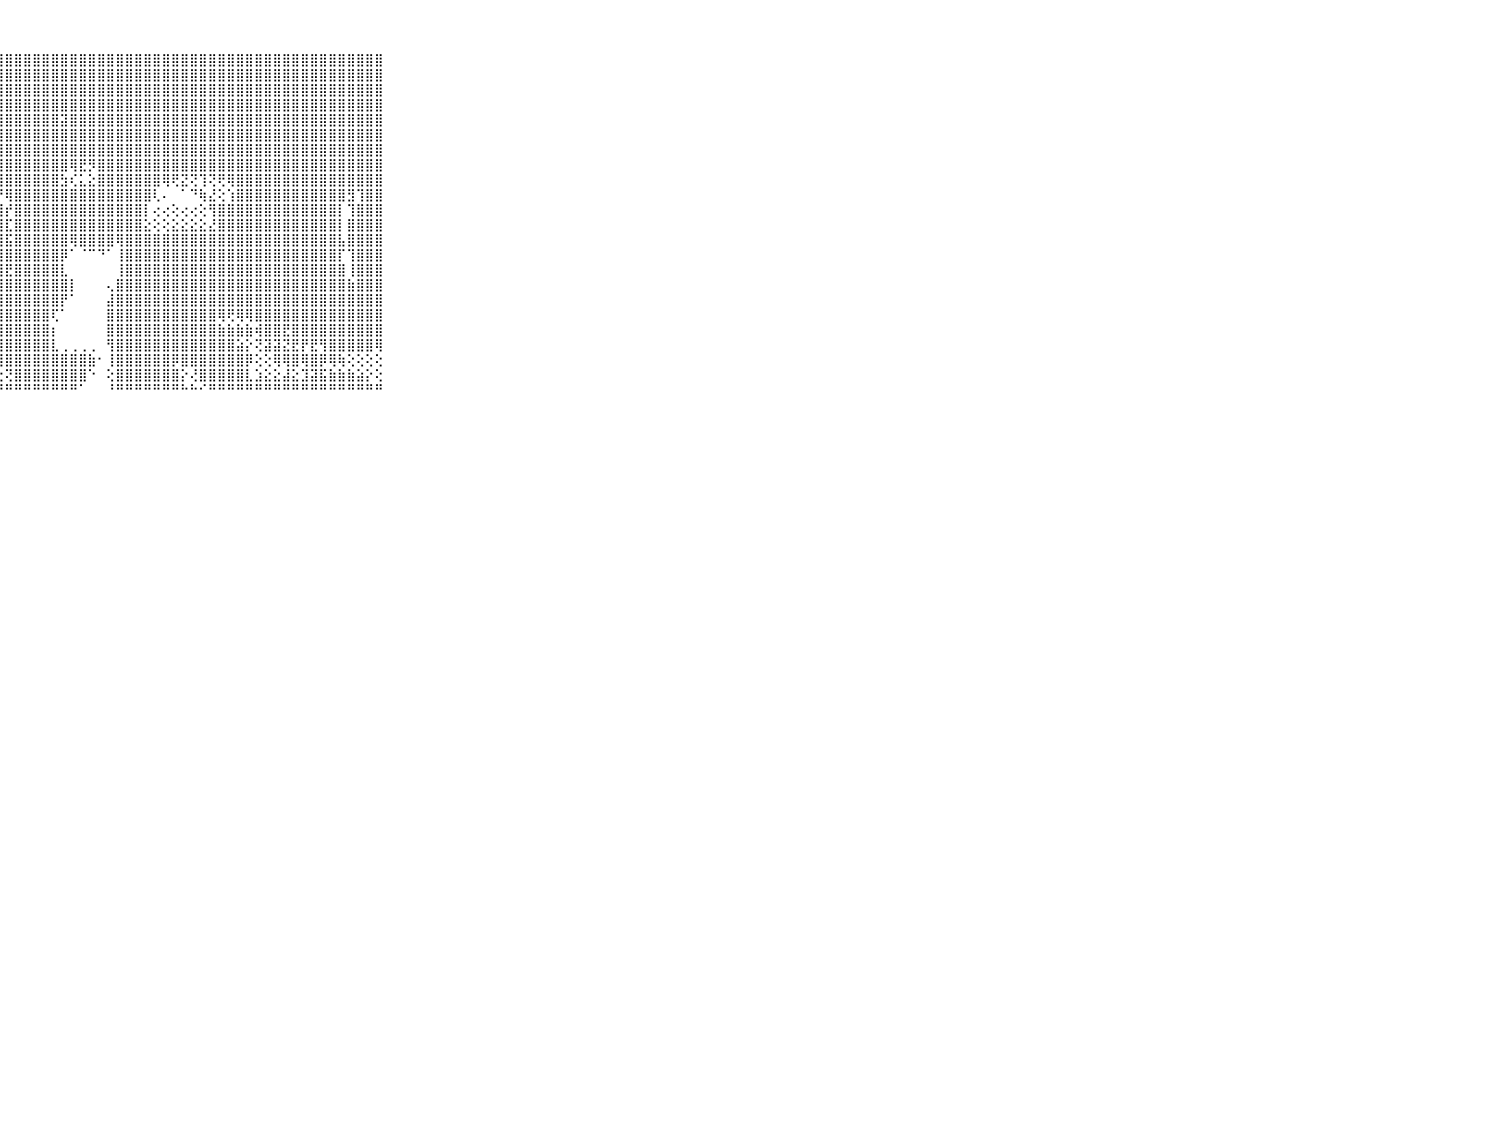

⠀⠀⠀⠀⠀⠀⠀⠀⠀⠀⠀⣿⣿⣿⣿⣿⣿⣿⣿⣿⣿⣿⣿⣿⣿⣿⣿⣿⣿⣿⣿⣿⣿⣿⣿⣿⣿⣿⣿⣿⣿⣿⣿⣿⣿⣿⣿⣿⣿⣿⣿⣿⣿⣿⣿⣿⣿⣿⣿⣿⣿⣿⣿⣿⣿⣿⣿⣿⣿⠀⠀⠀⠀⠀⠀⠀⠀⠀⠀⠀⠀
⠀⠀⠀⠀⠀⠀⠀⠀⠀⠀⠀⣿⣿⣿⣿⣿⣿⣿⣿⣿⣿⣿⣿⣿⣿⣿⣿⣿⣿⣿⣿⣿⣿⣿⣿⣿⣿⣿⣿⣿⣿⣿⣿⣿⣿⣿⣿⣿⣿⣿⣿⣿⣿⣿⣿⣿⣿⣿⣿⣿⣿⣿⣿⣿⣿⣿⣿⣿⣿⠀⠀⠀⠀⠀⠀⠀⠀⠀⠀⠀⠀
⠀⠀⠀⠀⠀⠀⠀⠀⠀⠀⠀⣿⣿⣿⣿⣿⣿⣿⣿⣿⣿⣿⣿⣿⣿⣿⣿⣿⣿⣿⣿⣿⣿⣿⣿⣿⣿⣿⣿⣿⣿⣿⣿⣿⣿⣿⣿⣿⣿⣿⣿⣿⣿⣿⣿⣿⣿⣿⣿⣿⣿⣿⣿⣿⣿⣿⣿⣿⣿⠀⠀⠀⠀⠀⠀⠀⠀⠀⠀⠀⠀
⠀⠀⠀⠀⠀⠀⠀⠀⠀⠀⠀⣿⣿⣿⣷⣿⣿⣿⣿⣿⣿⣟⣿⣿⣿⣿⣿⣿⣿⣿⣿⣿⣿⣿⣿⣿⣿⣿⣿⣿⣿⣿⣿⣿⣿⣿⣿⣿⣿⣿⣿⣿⣿⣿⣿⣿⣿⣿⣿⣿⣿⣿⣿⣿⣿⣿⣿⣿⣿⠀⠀⠀⠀⠀⠀⠀⠀⠀⠀⠀⠀
⠀⠀⠀⠀⠀⠀⠀⠀⠀⠀⠀⣿⣿⣿⣿⣿⣿⣿⣿⣿⣿⣿⣿⣿⣿⣿⣿⣿⣿⣿⣿⣿⣿⣿⣽⣿⣿⣿⣿⣿⣿⣿⣿⣿⣿⣿⣿⣿⣿⣿⣿⣿⣿⣿⣿⣿⣿⣿⣿⣿⣿⣿⣿⣿⣿⣿⣿⣿⣿⠀⠀⠀⠀⠀⠀⠀⠀⠀⠀⠀⠀
⠀⠀⠀⠀⠀⠀⠀⠀⠀⠀⠀⣿⣿⣿⣿⣿⣿⣿⣿⣿⣿⣿⣿⣿⣿⣿⣿⣿⣿⣿⣿⣿⣿⣿⣿⣿⣿⣿⣿⣿⣿⣿⣿⣿⣿⣿⣿⣿⣿⣿⣿⣿⣿⣿⣿⣿⣿⣿⣿⣿⣿⣿⣿⣿⣿⣿⣿⣿⣿⠀⠀⠀⠀⠀⠀⠀⠀⠀⠀⠀⠀
⠀⠀⠀⠀⠀⠀⠀⠀⠀⠀⠀⣿⣿⣿⣿⣿⣿⣿⣿⣿⣿⣿⣿⣿⣿⣿⣿⣿⣿⣿⣿⣿⣿⣿⣿⣿⣿⣿⣿⣿⣿⣿⣿⣿⣿⣿⣿⣿⣿⣿⣿⣿⣿⣿⣿⣿⣿⣿⣿⣿⣿⣿⣿⣿⣿⣿⣿⣿⣿⠀⠀⠀⠀⠀⠀⠀⠀⠀⠀⠀⠀
⠀⠀⠀⠀⠀⠀⠀⠀⠀⠀⠀⣿⣿⣿⣿⣿⣿⣟⢏⡝⢝⢝⢝⢟⢿⣿⣿⣿⣿⣿⣿⣿⣿⣿⣿⢿⣟⡻⣿⣿⣿⣿⣿⣿⣿⣿⣿⣿⣿⣿⣿⣿⣿⣿⣿⣿⣿⣿⣿⣿⣿⣿⣿⣿⣿⣿⣿⣿⣿⠀⠀⠀⠀⠀⠀⠀⠀⠀⠀⠀⠀
⠀⠀⠀⠀⠀⠀⠀⠀⠀⠀⠀⣿⣿⣿⢟⢫⢥⢥⢥⢵⢥⣬⡝⢗⢵⣕⢻⣿⣿⣿⣿⣿⣿⣿⣳⢎⣅⣕⣿⣿⣿⣿⣿⣿⣿⢿⢟⣝⢝⢹⢝⢟⢿⣿⣿⣿⣿⣿⣿⣿⣿⣿⣿⣿⣿⣿⣿⣿⣿⠀⠀⠀⠀⠀⠀⠀⠀⠀⠀⠀⠀
⠀⠀⠀⠀⠀⠀⠀⠀⠀⠀⠀⣿⡿⢇⢕⢕⢕⢕⢕⢕⢕⢕⢕⢕⢕⢝⢷⡜⢿⣿⣿⣿⣿⣿⣿⣿⣿⣿⣿⣿⣿⣿⣿⣿⢇⠄⠀⠁⠙⢷⣜⢕⢱⣿⣿⣿⣿⣿⣿⣿⣿⣿⣿⣿⣿⣻⢹⣿⣿⠀⠀⠀⠀⠀⠀⠀⠀⠀⠀⠀⠀
⠀⠀⠀⠀⠀⠀⠀⠀⠀⠀⠀⣿⣿⣿⣧⣷⣷⣵⣧⣵⣕⣱⣕⡕⣕⡕⢜⣿⡞⣿⣿⣿⣿⣿⣿⣿⣿⣿⣿⣿⣿⣿⣿⡇⢔⢔⢕⢔⢔⢕⢻⣿⣿⣿⣿⣿⣿⣿⣿⣿⣿⣿⣿⣿⡇⢹⣿⣿⣿⠀⠀⠀⠀⠀⠀⠀⠀⠀⠀⠀⠀
⠀⠀⠀⠀⠀⠀⠀⠀⠀⠀⠀⣿⣿⣿⣿⣿⣿⣿⣿⣿⣿⣿⣿⣿⣿⣿⣿⣿⣏⣿⣿⣿⣿⣿⣿⣿⣿⣿⣿⣿⣿⣿⣿⣕⢕⢕⣕⣕⣕⣕⣜⣿⣿⣿⣿⣿⣿⣿⣿⣿⣿⣿⣿⣿⡇⣿⣿⣿⣿⠀⠀⠀⠀⠀⠀⠀⠀⠀⠀⠀⠀
⠀⠀⠀⠀⠀⠀⠀⠀⠀⠀⠀⣿⣿⣿⣿⣿⣿⣿⣿⣿⣿⣿⣿⣿⣿⣿⣿⣿⣯⣿⣿⣿⣿⣿⣿⢿⣿⣿⣿⣿⢿⣿⣿⣿⣿⣿⣿⣿⣿⣿⣿⣿⣿⣿⣿⣿⣿⣿⣿⣿⣿⣿⣿⣿⣧⣿⣿⣿⣿⠀⠀⠀⠀⠀⠀⠀⠀⠀⠀⠀⠀
⠀⠀⠀⠀⠀⠀⠀⠀⠀⠀⠀⣿⣿⣿⣿⣿⣿⣿⣿⣿⣿⣿⣿⣿⣿⣿⣿⣿⣿⣿⣿⣿⣿⣿⡿⠁⠈⠉⠙⠁⢸⣿⣿⣿⣿⣿⣿⣿⣿⣿⣿⣿⣿⣿⣿⣿⣿⣿⣿⣿⣿⣿⣿⣿⡏⢹⣿⣿⣿⠀⠀⠀⠀⠀⠀⠀⠀⠀⠀⠀⠀
⠀⠀⠀⠀⠀⠀⠀⠀⠀⠀⠀⣿⣿⣿⣿⣿⣿⣿⣿⣿⣿⣿⣿⣿⣿⣿⣿⣿⣟⣿⣿⣿⣿⣿⣇⠀⠀⠀⠀⠀⢸⣿⣿⣿⣿⣿⣿⣿⣿⣿⣿⣿⣿⣿⣿⣿⣿⣿⣿⣿⣿⣿⣿⣿⣿⢸⣿⣿⣿⠀⠀⠀⠀⠀⠀⠀⠀⠀⠀⠀⠀
⠀⠀⠀⠀⠀⠀⠀⠀⠀⠀⠀⣿⣿⣿⣿⣿⣿⣿⣿⣿⣿⣿⣿⣿⣿⣿⣿⣿⣿⣿⣿⣿⣿⣿⣿⡇⠀⠀⠀⢄⣿⣿⣿⣿⣿⣿⣿⣿⣿⣿⣿⣿⣿⣿⣿⣿⣿⣿⣿⣿⣿⣿⣿⣿⣿⣷⣿⣿⣿⠀⠀⠀⠀⠀⠀⠀⠀⠀⠀⠀⠀
⠀⠀⠀⠀⠀⠀⠀⠀⠀⠀⠀⣿⣿⣿⣿⣿⣿⣿⣿⣿⣿⣿⣿⣿⣿⣿⣿⣿⣿⣿⣿⣿⣿⣿⡟⠁⠀⠀⠀⣼⣿⣿⣿⣿⣿⣿⣿⣿⣿⣿⣿⣿⣿⣿⣿⣿⣿⣿⣿⣿⣿⣿⣿⣿⣿⣿⣿⣿⣿⠀⠀⠀⠀⠀⠀⠀⠀⠀⠀⠀⠀
⠀⠀⠀⠀⠀⠀⠀⠀⠀⠀⠀⣿⣿⣿⣿⣿⣿⣿⣿⣿⣿⣿⣿⣿⣿⣿⣿⣿⣿⣿⣿⣿⣿⢏⠁⠀⠀⠀⠀⣿⣿⣿⣿⣿⣿⣿⣿⣿⣿⣿⣿⢿⢟⢿⢿⣿⣿⣿⣿⣿⣿⣿⣿⣿⣿⣿⣿⣿⣿⠀⠀⠀⠀⠀⠀⠀⠀⠀⠀⠀⠀
⠀⠀⠀⠀⠀⠀⠀⠀⠀⠀⠀⣿⣿⣿⣿⣿⣿⣿⣿⣿⣿⣿⣿⣿⣿⣿⣿⣿⣿⣿⣿⣿⣿⡆⠀⠀⠀⠀⠀⣿⣿⣿⣿⣿⣿⣿⣿⣿⣿⣿⣿⣷⣷⣷⣷⢾⣿⣿⣟⣿⣿⣿⣿⣿⣿⣿⣿⣿⣿⠀⠀⠀⠀⠀⠀⠀⠀⠀⠀⠀⠀
⠀⠀⠀⠀⠀⠀⠀⠀⠀⠀⠀⡿⢿⣿⣿⣿⣿⡿⢿⣿⣿⣿⣿⣿⣿⣿⣿⣿⣿⣿⣿⣿⣿⣇⢀⢀⢀⢀⠀⢻⣿⣿⣿⣿⣿⣿⣿⣿⣿⣿⣿⣿⣿⣵⡕⢝⣽⣽⣝⣟⡟⣟⢻⣿⣿⣿⣿⣿⢿⠀⠀⠀⠀⠀⠀⠀⠀⠀⠀⠀⠀
⠀⠀⠀⠀⠀⠀⠀⠀⠀⠀⠀⣿⣿⣿⣿⣿⣿⣿⣿⣿⣟⣿⣻⣷⣷⣷⣼⣿⣿⣿⣿⣿⣿⣿⣿⣿⣿⣷⠂⢸⣿⣿⣿⣿⣿⣿⡿⣿⣿⣿⣿⣿⣿⣿⡿⢕⢕⢿⢿⣿⢿⣿⡿⢿⢷⢕⢕⢕⢕⠀⠀⠀⠀⠀⠀⠀⠀⠀⠀⠀⠀
⠀⠀⠀⠀⠀⠀⠀⠀⠀⠀⠀⣿⣿⡿⢿⢿⠿⢟⢟⢛⢛⢝⢍⢍⢕⢕⡔⢔⢝⣿⣿⣿⣿⣿⣿⣿⣿⠑⠀⢕⣿⣿⣿⣿⣿⣿⣿⡕⢜⣿⣿⣿⣿⣿⣇⣱⣕⣕⣼⣕⣹⣽⣯⣷⣷⣷⣵⡕⢕⠀⠀⠀⠀⠀⠀⠀⠀⠀⠀⠀⠀
⠀⠀⠀⠀⠀⠀⠀⠀⠀⠀⠀⠁⠀⠐⠐⠑⠑⠑⠑⠑⠑⠑⠑⠑⠑⠑⠑⠘⠛⠛⠛⠛⠛⠛⠛⠛⠁⠀⠀⠘⠛⠛⠛⠛⠛⠛⠛⠓⠓⠊⠛⠛⠛⠛⠛⠛⠛⠛⠛⠛⠛⠛⠛⠛⠛⠛⠛⠛⠛⠀⠀⠀⠀⠀⠀⠀⠀⠀⠀⠀⠀